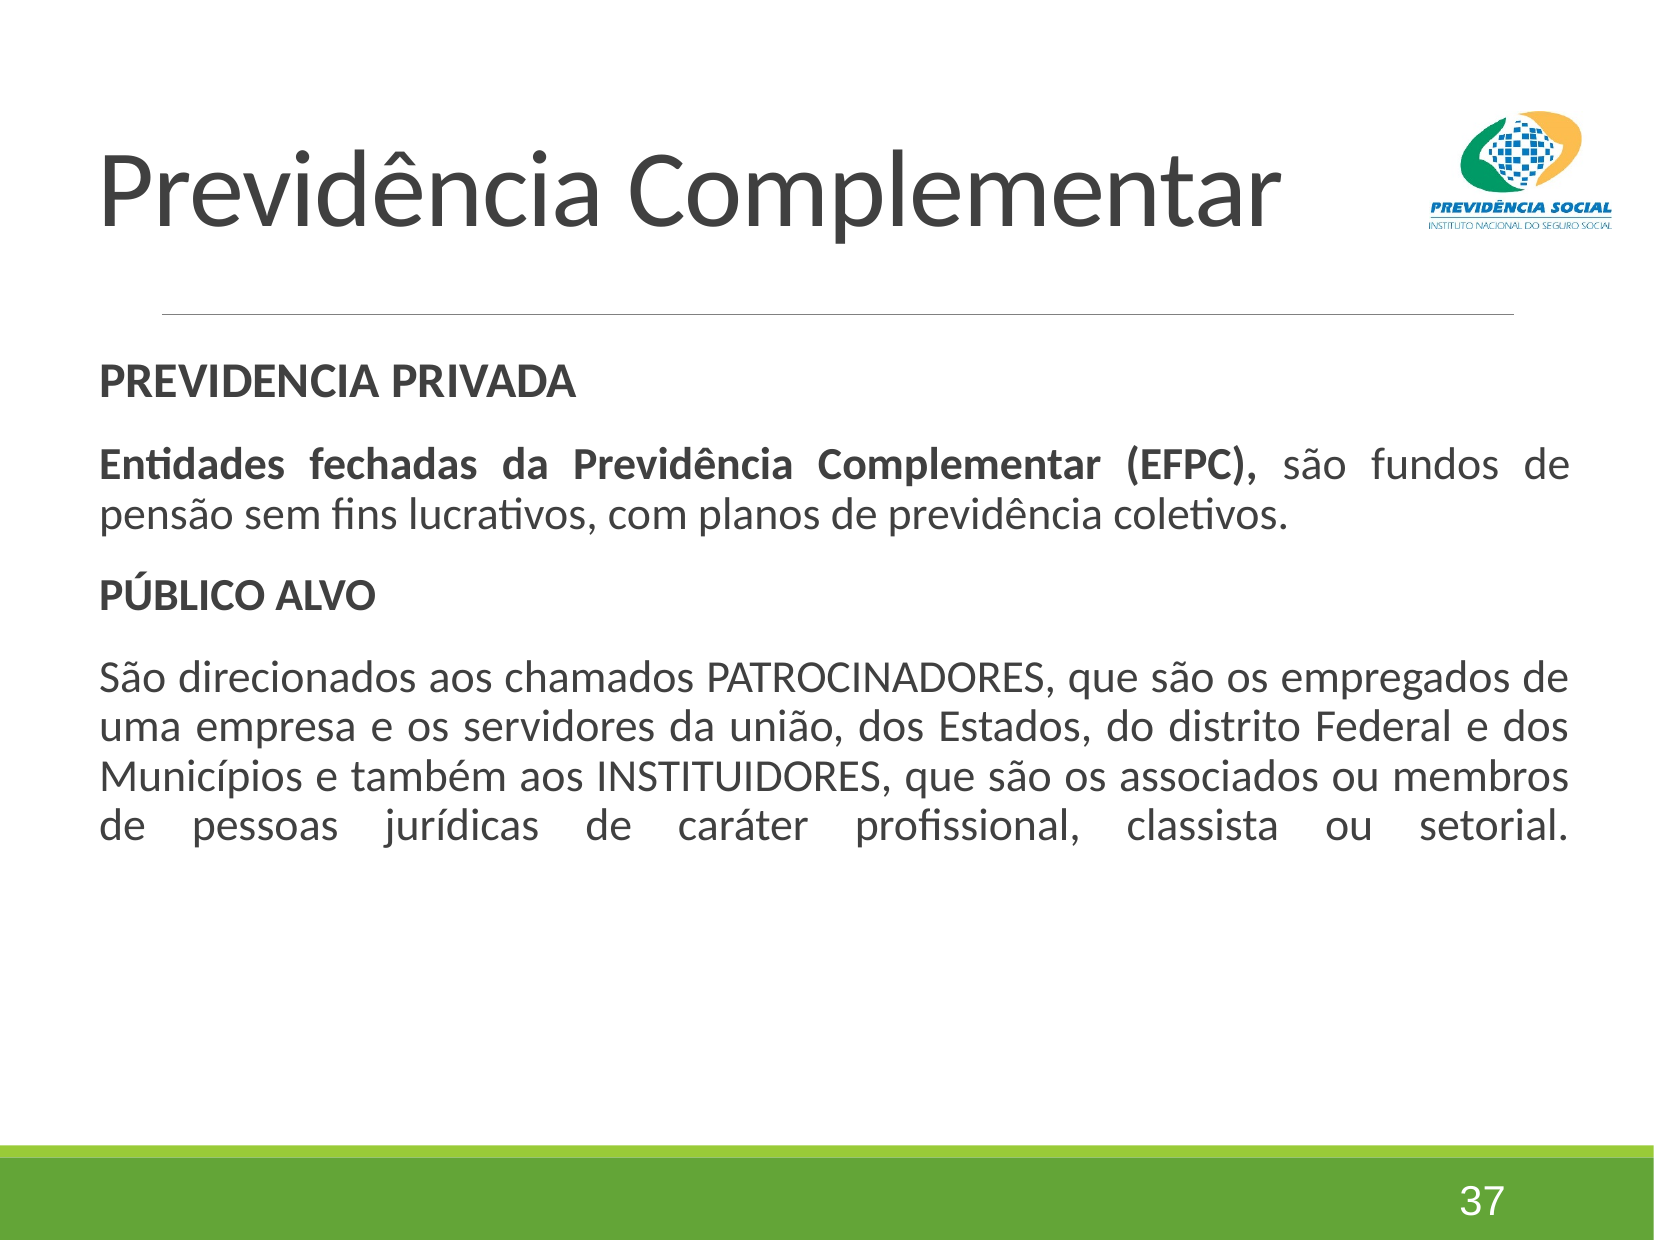

# Previdência Complementar
PREVIDENCIA PRIVADA
Entidades fechadas da Previdência Complementar (EFPC), são fundos de pensão sem fins lucrativos, com planos de previdência coletivos.
PÚBLICO ALVO
São direcionados aos chamados PATROCINADORES, que são os empregados de uma empresa e os servidores da união, dos Estados, do distrito Federal e dos Municípios e também aos INSTITUIDORES, que são os associados ou membros de pessoas jurídicas de caráter profissional, classista ou setorial.
37